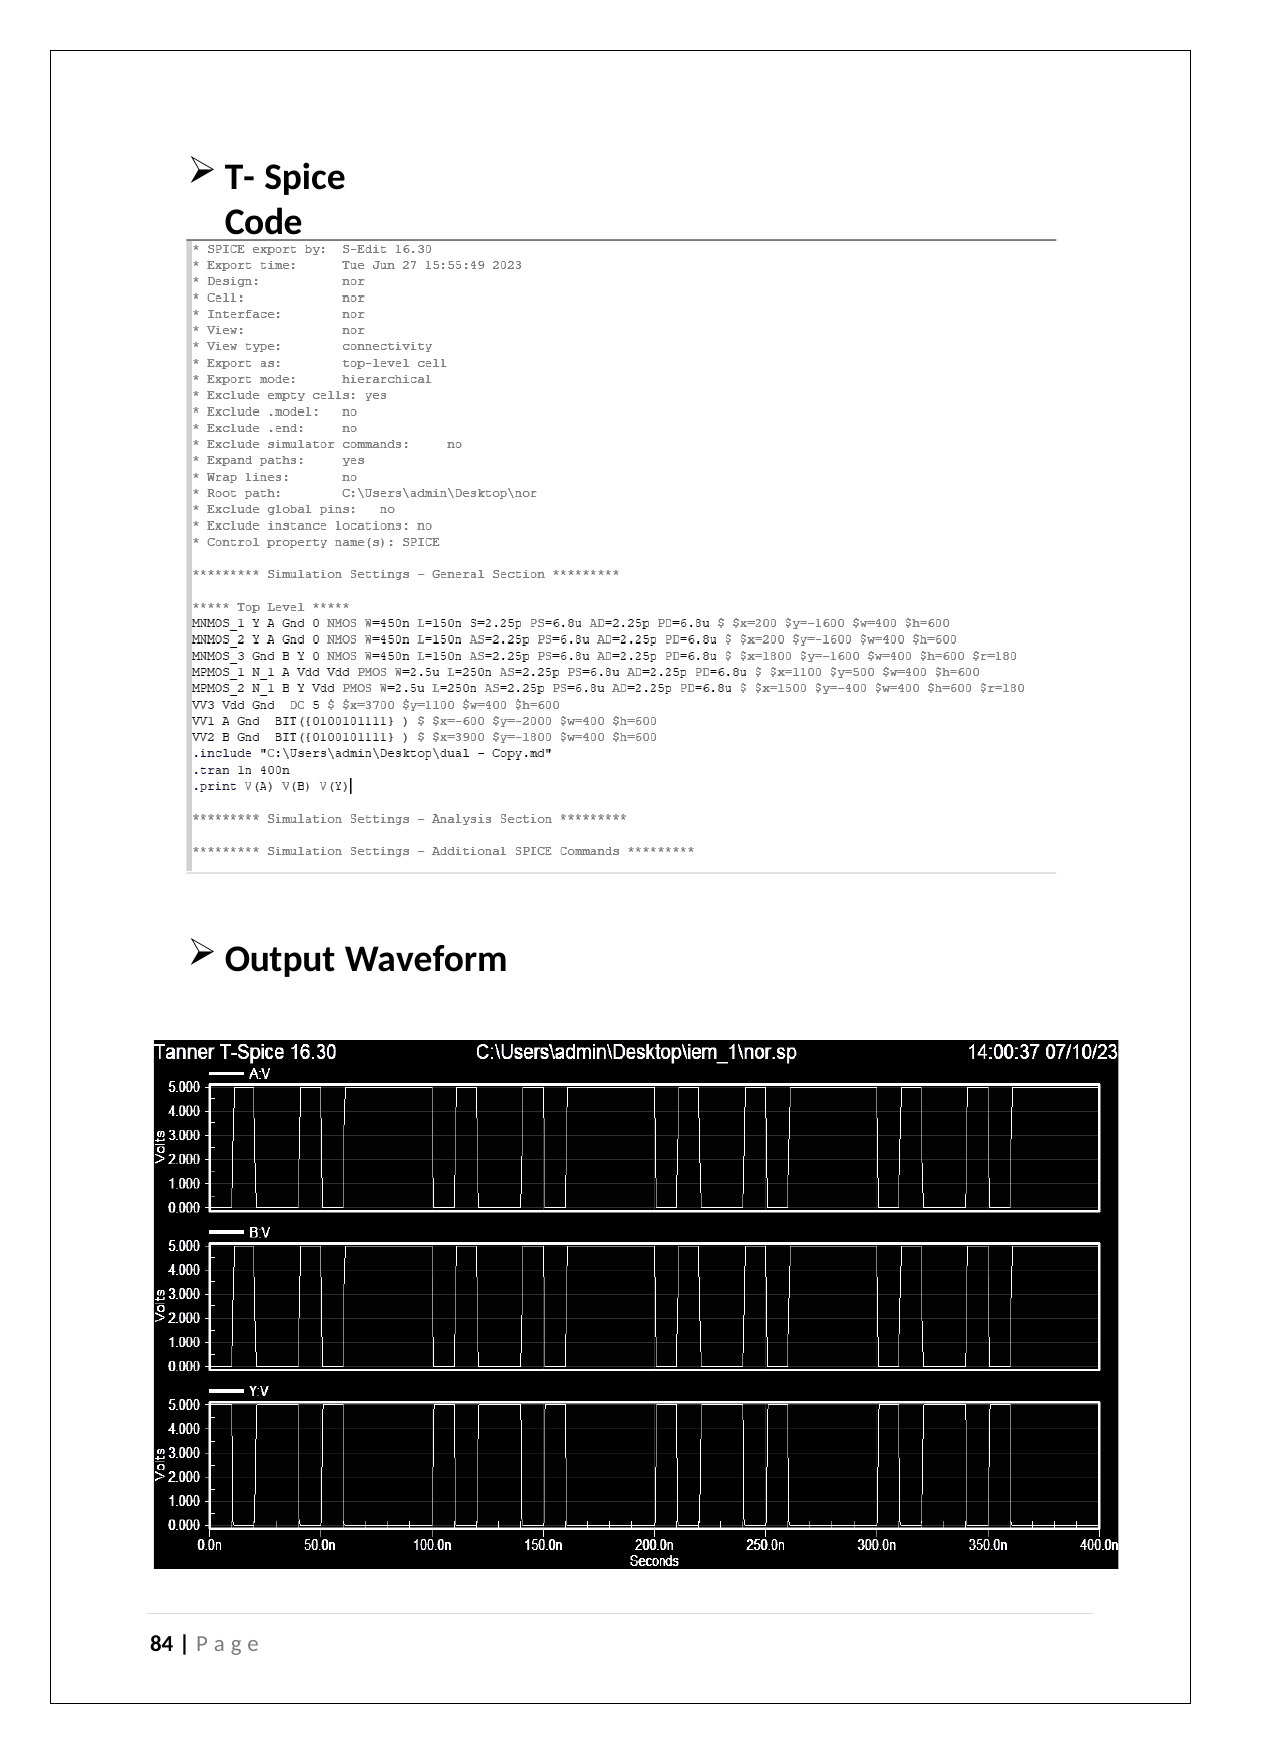

T- Spice Code

Output Waveform

84 | P a g e